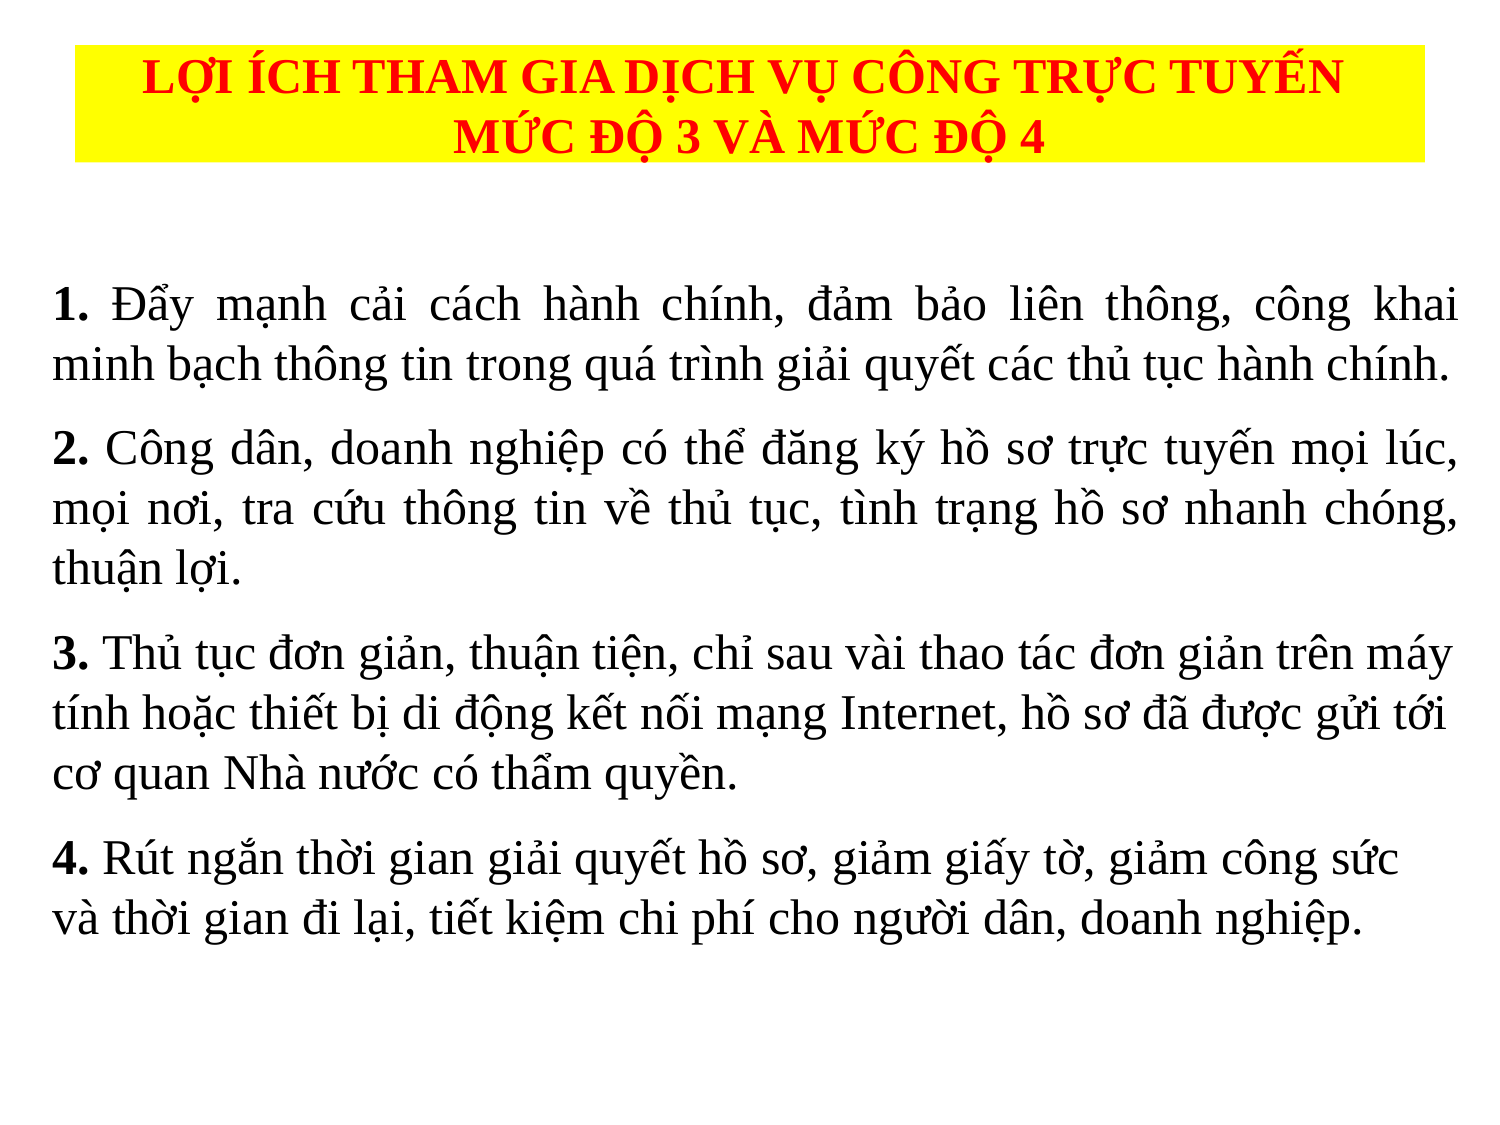

# LỢI ÍCH THAM GIA DỊCH VỤ CÔNG TRỰC TUYẾN MỨC ĐỘ 3 VÀ MỨC ĐỘ 4
1. Đẩy mạnh cải cách hành chính, đảm bảo liên thông, công khai minh bạch thông tin trong quá trình giải quyết các thủ tục hành chính.
2. Công dân, doanh nghiệp có thể đăng ký hồ sơ trực tuyến mọi lúc, mọi nơi, tra cứu thông tin về thủ tục, tình trạng hồ sơ nhanh chóng, thuận lợi.
3. Thủ tục đơn giản, thuận tiện, chỉ sau vài thao tác đơn giản trên máy tính hoặc thiết bị di động kết nối mạng Internet, hồ sơ đã được gửi tới cơ quan Nhà nước có thẩm quyền.
4. Rút ngắn thời gian giải quyết hồ sơ, giảm giấy tờ, giảm công sức và thời gian đi lại, tiết kiệm chi phí cho người dân, doanh nghiệp.